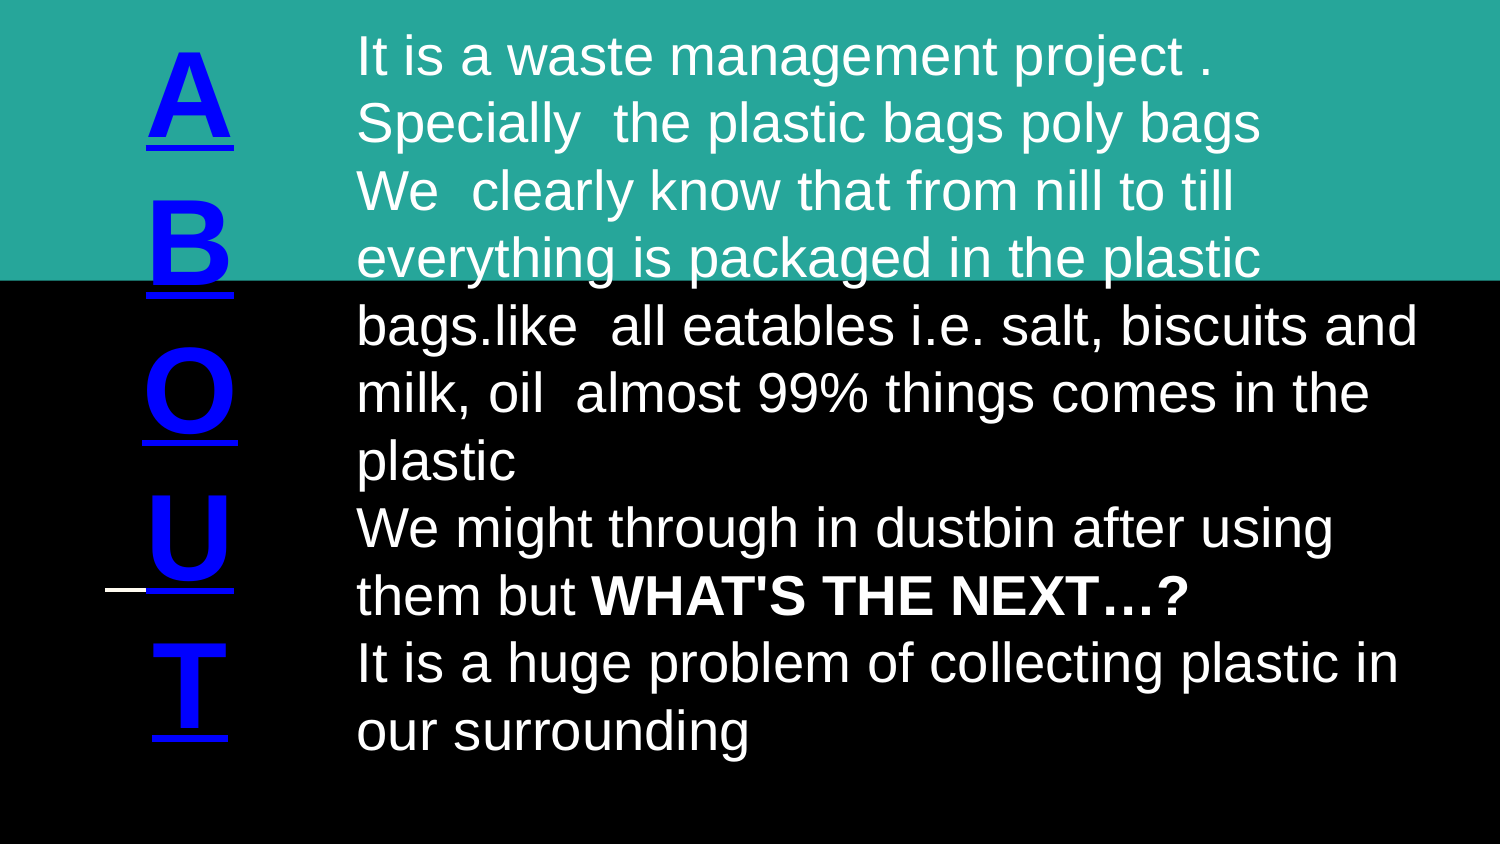

A
B
O
U
T
# It is a waste management project . Specially  the plastic bags poly bags
We  clearly know that from nill to till everything is packaged in the plastic bags.like  all eatables i.e. salt, biscuits and milk, oil  almost 99% things comes in the plastic
We might through in dustbin after using them but WHAT'S THE NEXT…?
It is a huge problem of collecting plastic in our surrounding